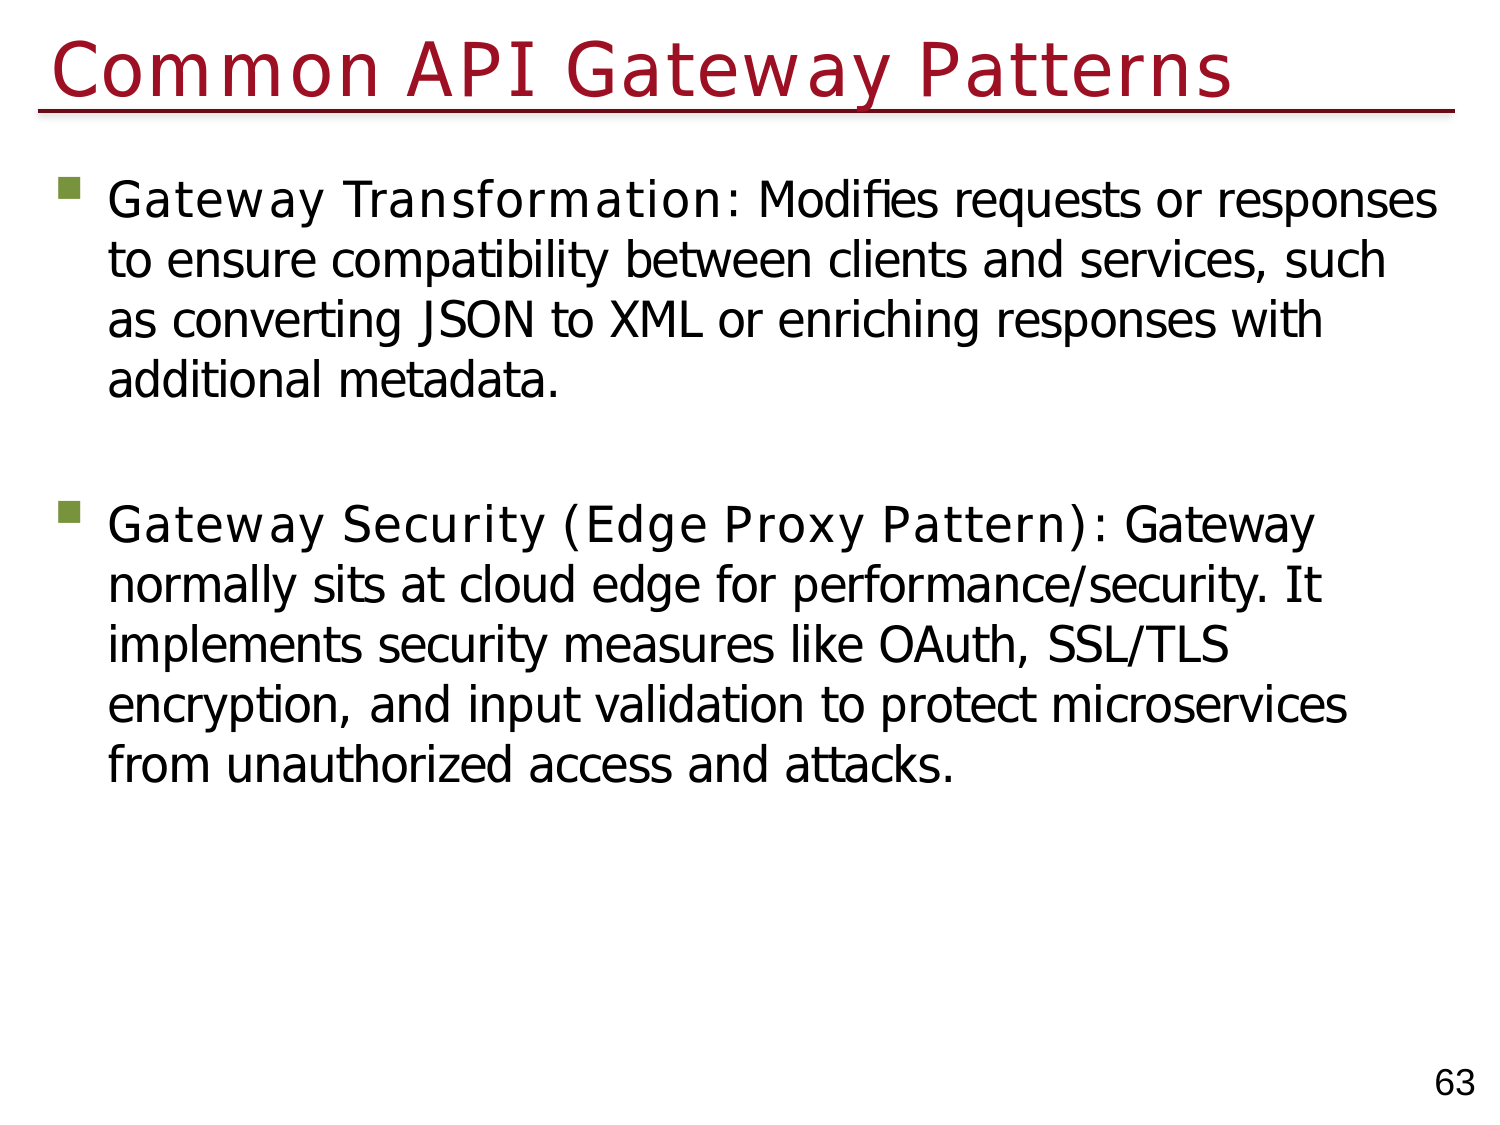

# Common API Gateway Patterns
Gateway Transformation: Modifies requests or responses to ensure compatibility between clients and services, such as converting JSON to XML or enriching responses with additional metadata.

Gateway Security (Edge Proxy Pattern): Gateway normally sits at cloud edge for performance/security. It implements security measures like OAuth, SSL/TLS encryption, and input validation to protect microservices from unauthorized access and attacks.

63